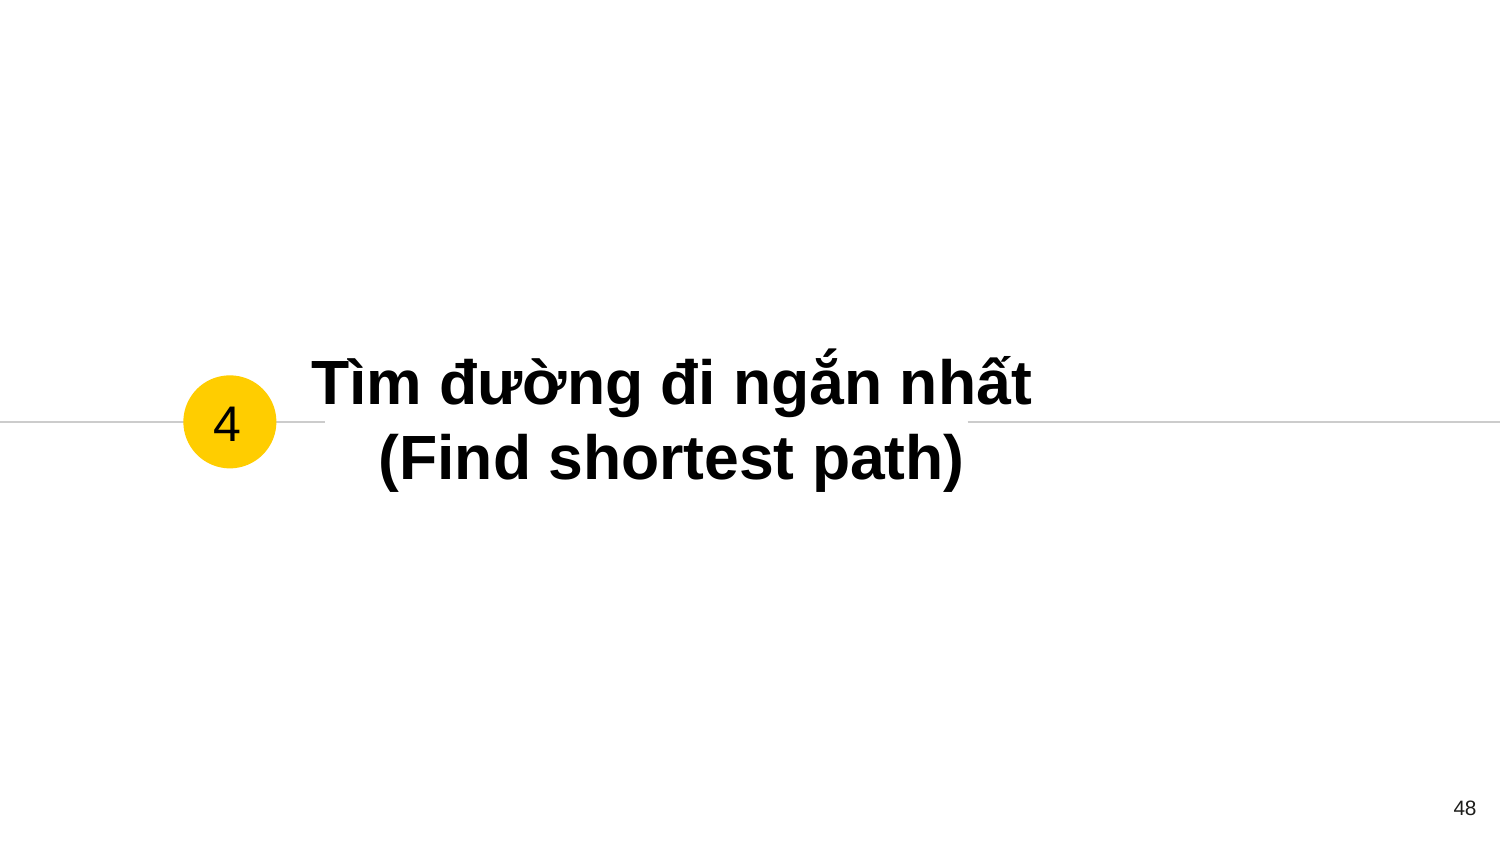

# Tìm đường đi ngắn nhất (Find shortest path)
4
48